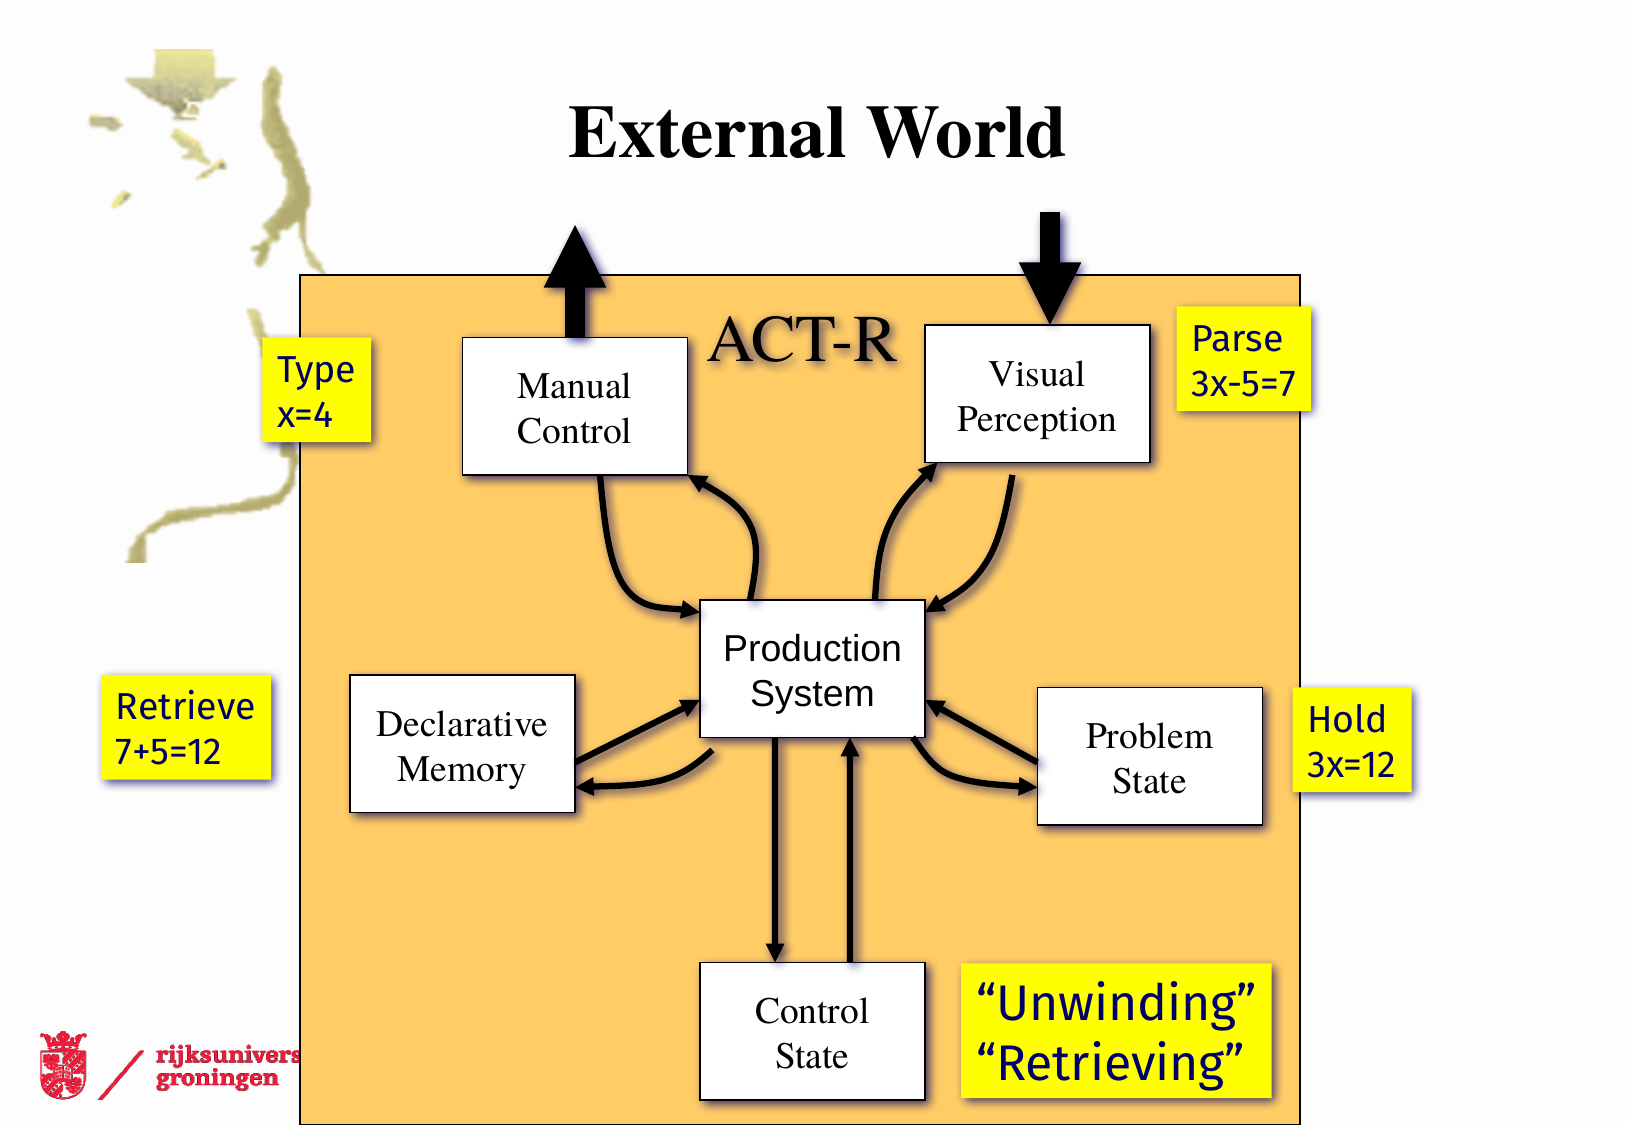

External World

ACT-R
Parse
3x-5=7
Visual
Perception
Manual
Control
Type
x=4

Production
System
Declarative
Memory
Retrieve
7+5=12
Problem
State
Hold
3x=12

Control
State
“Unwinding”
“Retrieving”